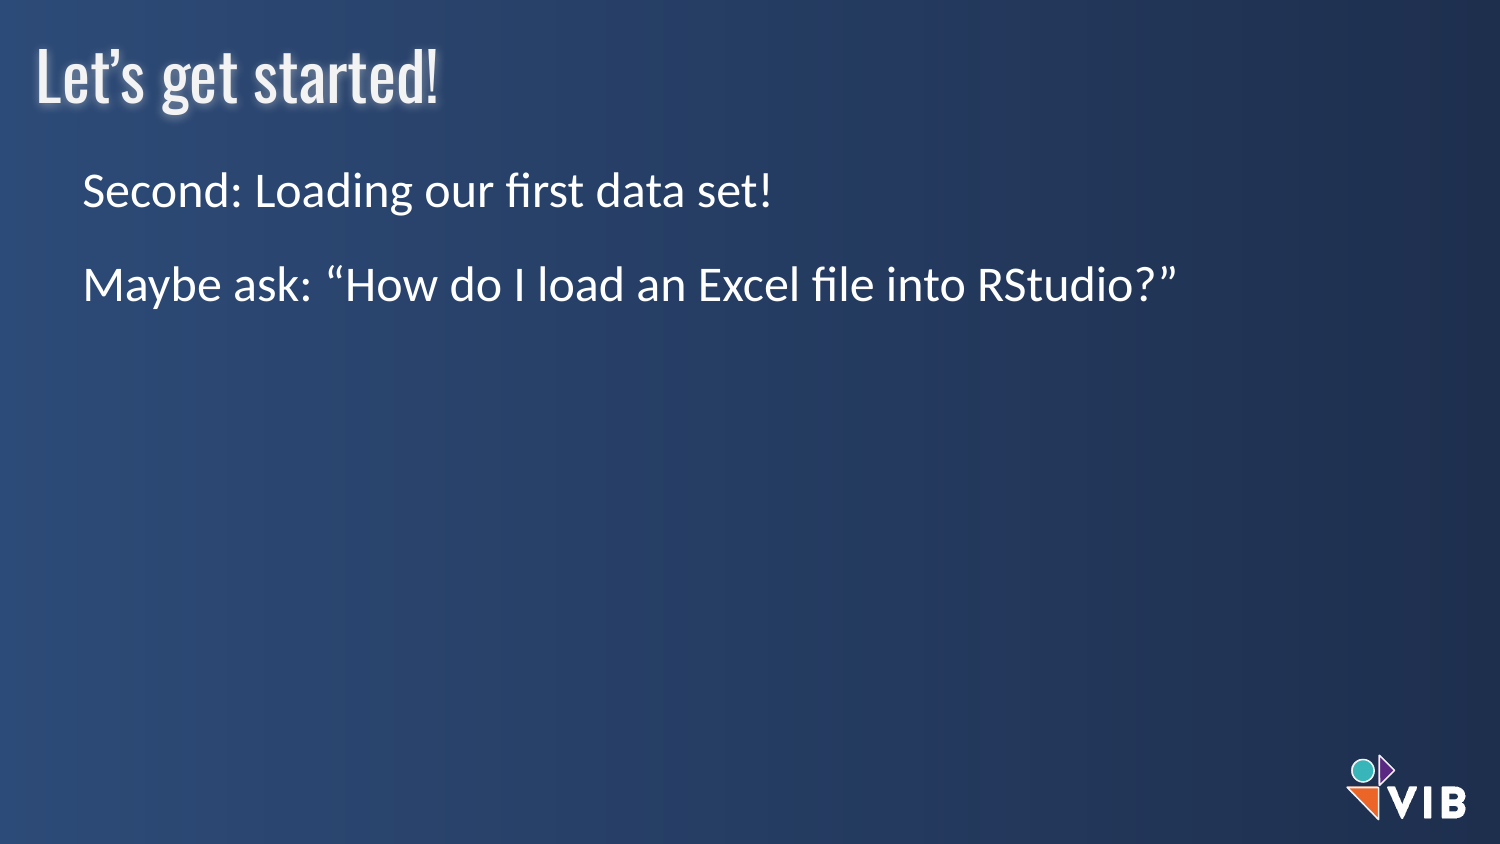

Let’s get started!
Second: Loading our first data set!
Maybe ask: “How do I load an Excel file into RStudio?”